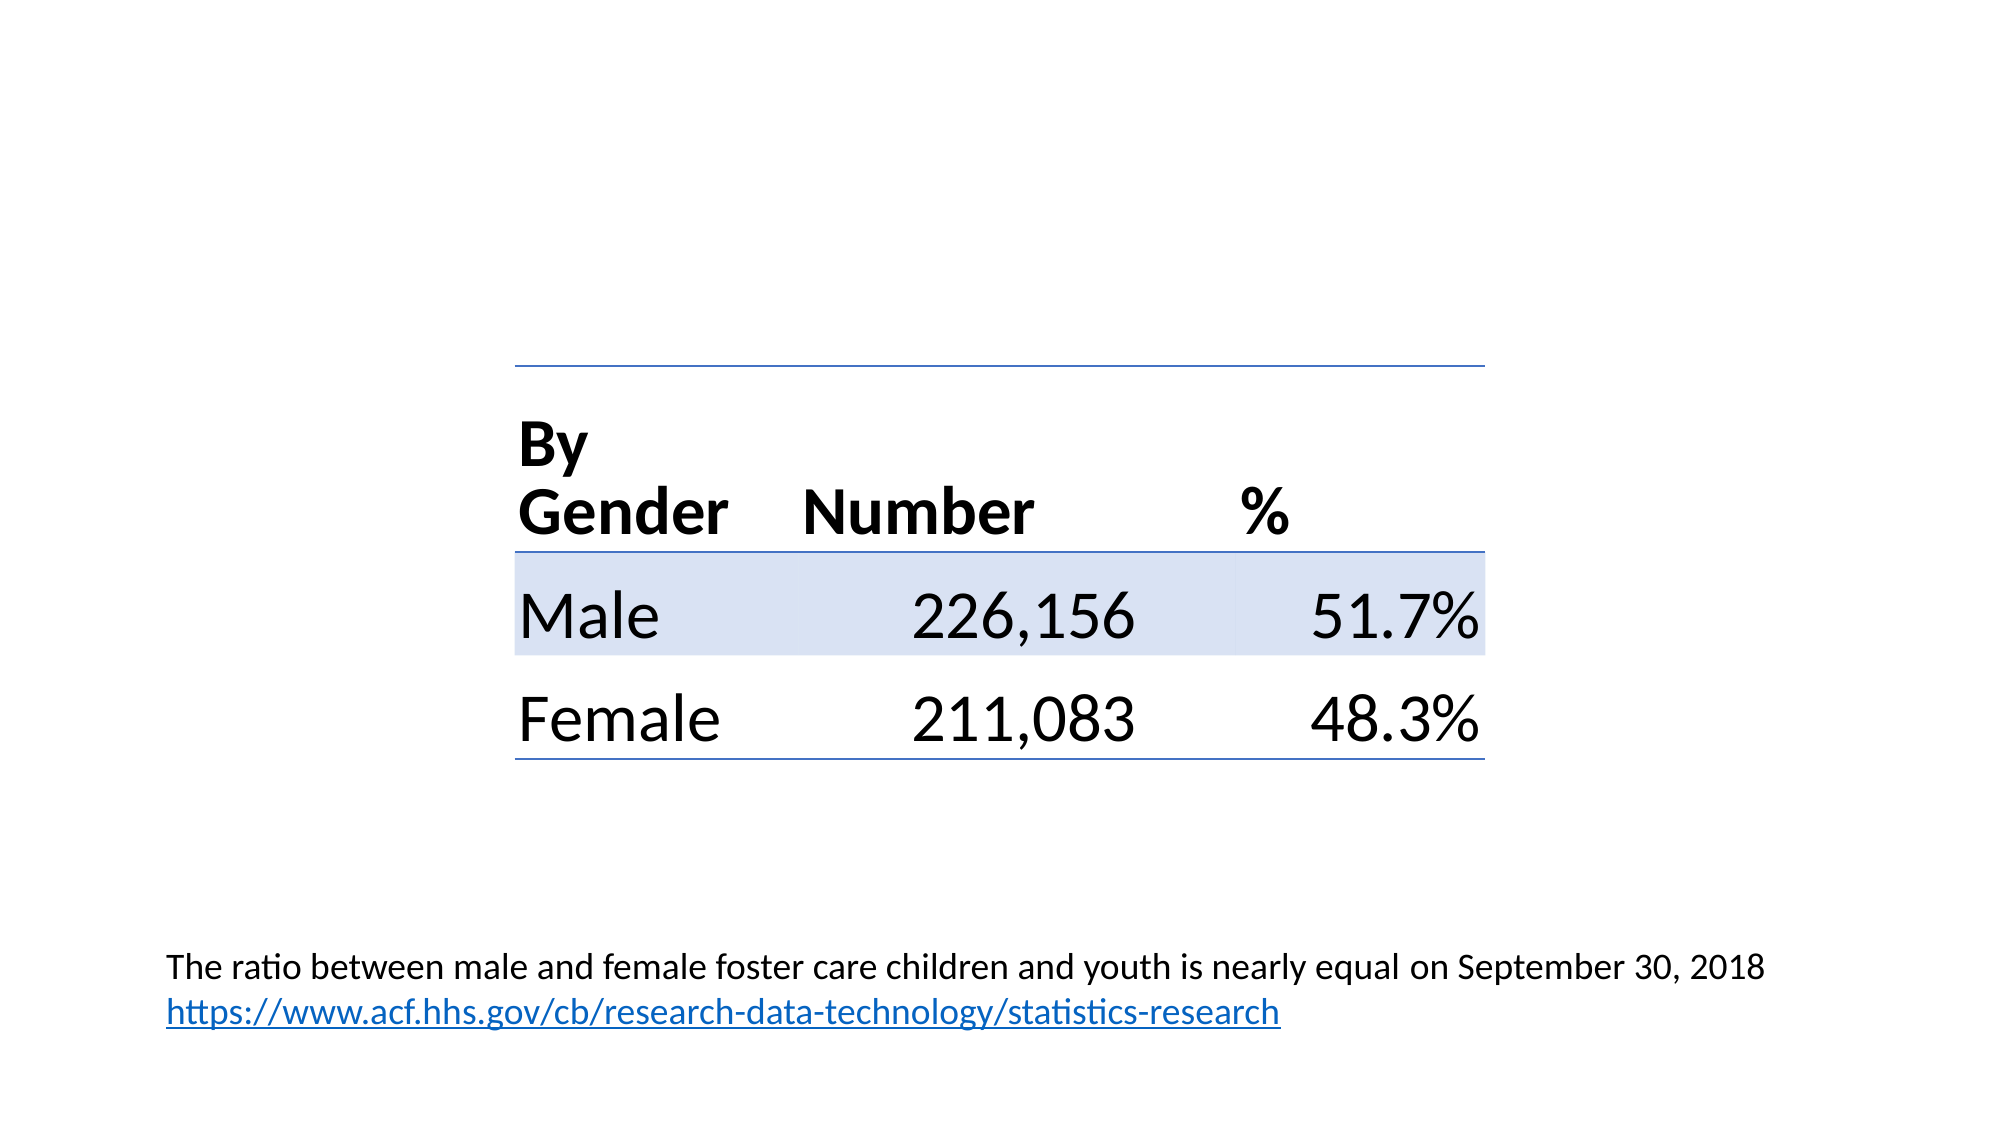

| By Gender | Number | % |
| --- | --- | --- |
| Male | 226,156 | 51.7% |
| Female | 211,083 | 48.3% |
The ratio between male and female foster care children and youth is nearly equal on September 30, 2018
https://www.acf.hhs.gov/cb/research-data-technology/statistics-research